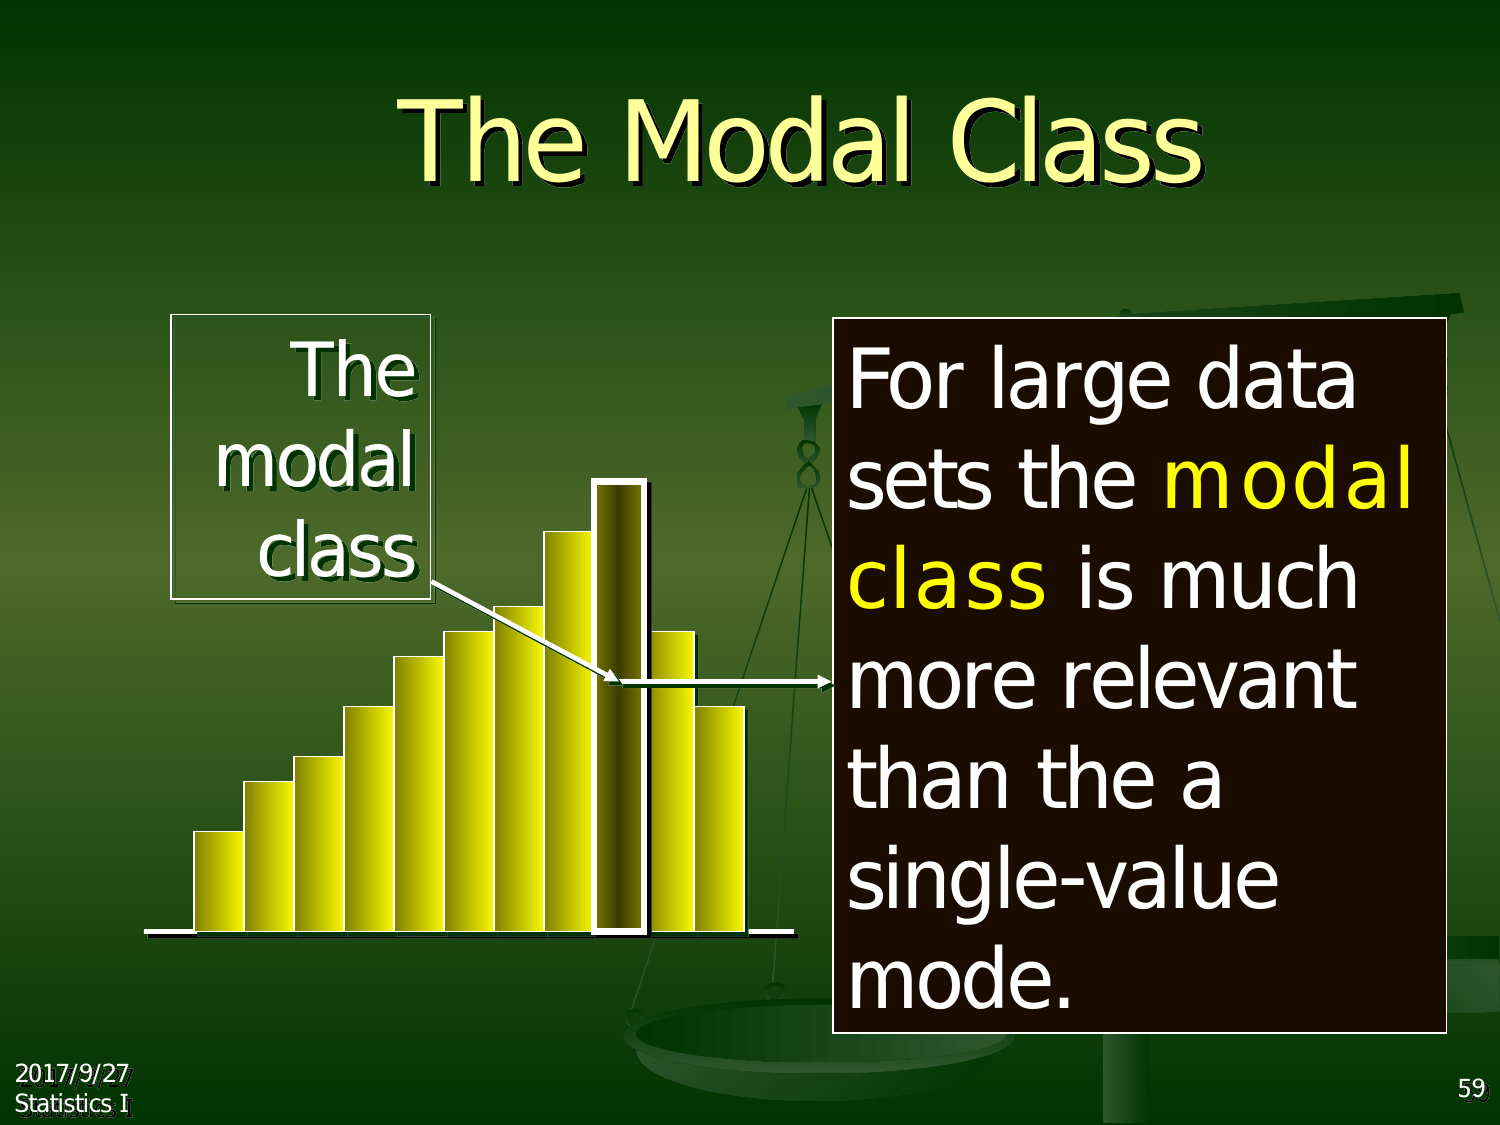

# The Modal Class
The modal class
For large data sets the modal class is much more relevant than the a single-value mode.

2017/9/27
Statistics I
59